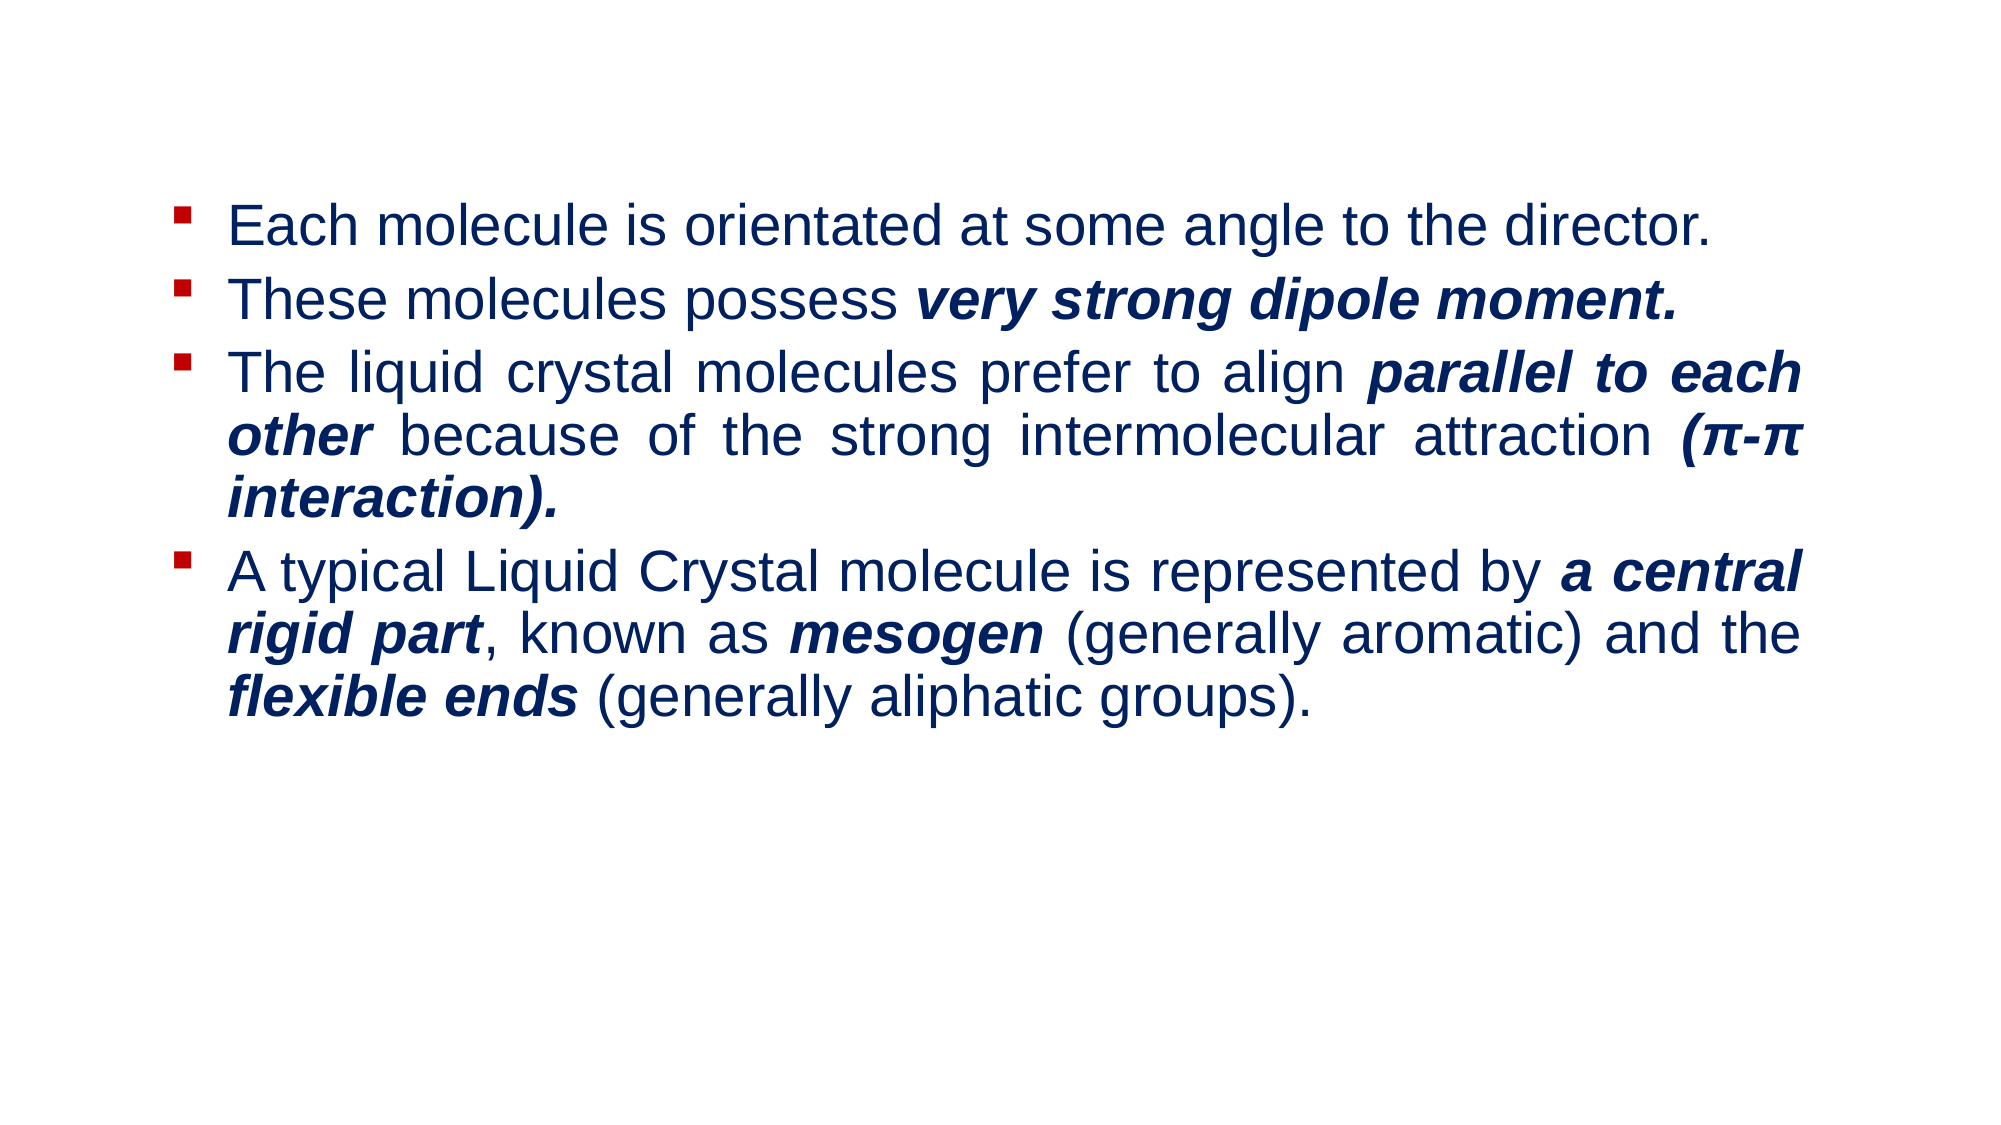

Each molecule is orientated at some angle to the director.
These molecules possess very strong dipole moment.
The liquid crystal molecules prefer to align parallel to each other because of the strong intermolecular attraction (π-π interaction).
A typical Liquid Crystal molecule is represented by a central rigid part, known as mesogen (generally aromatic) and the flexible ends (generally aliphatic groups).